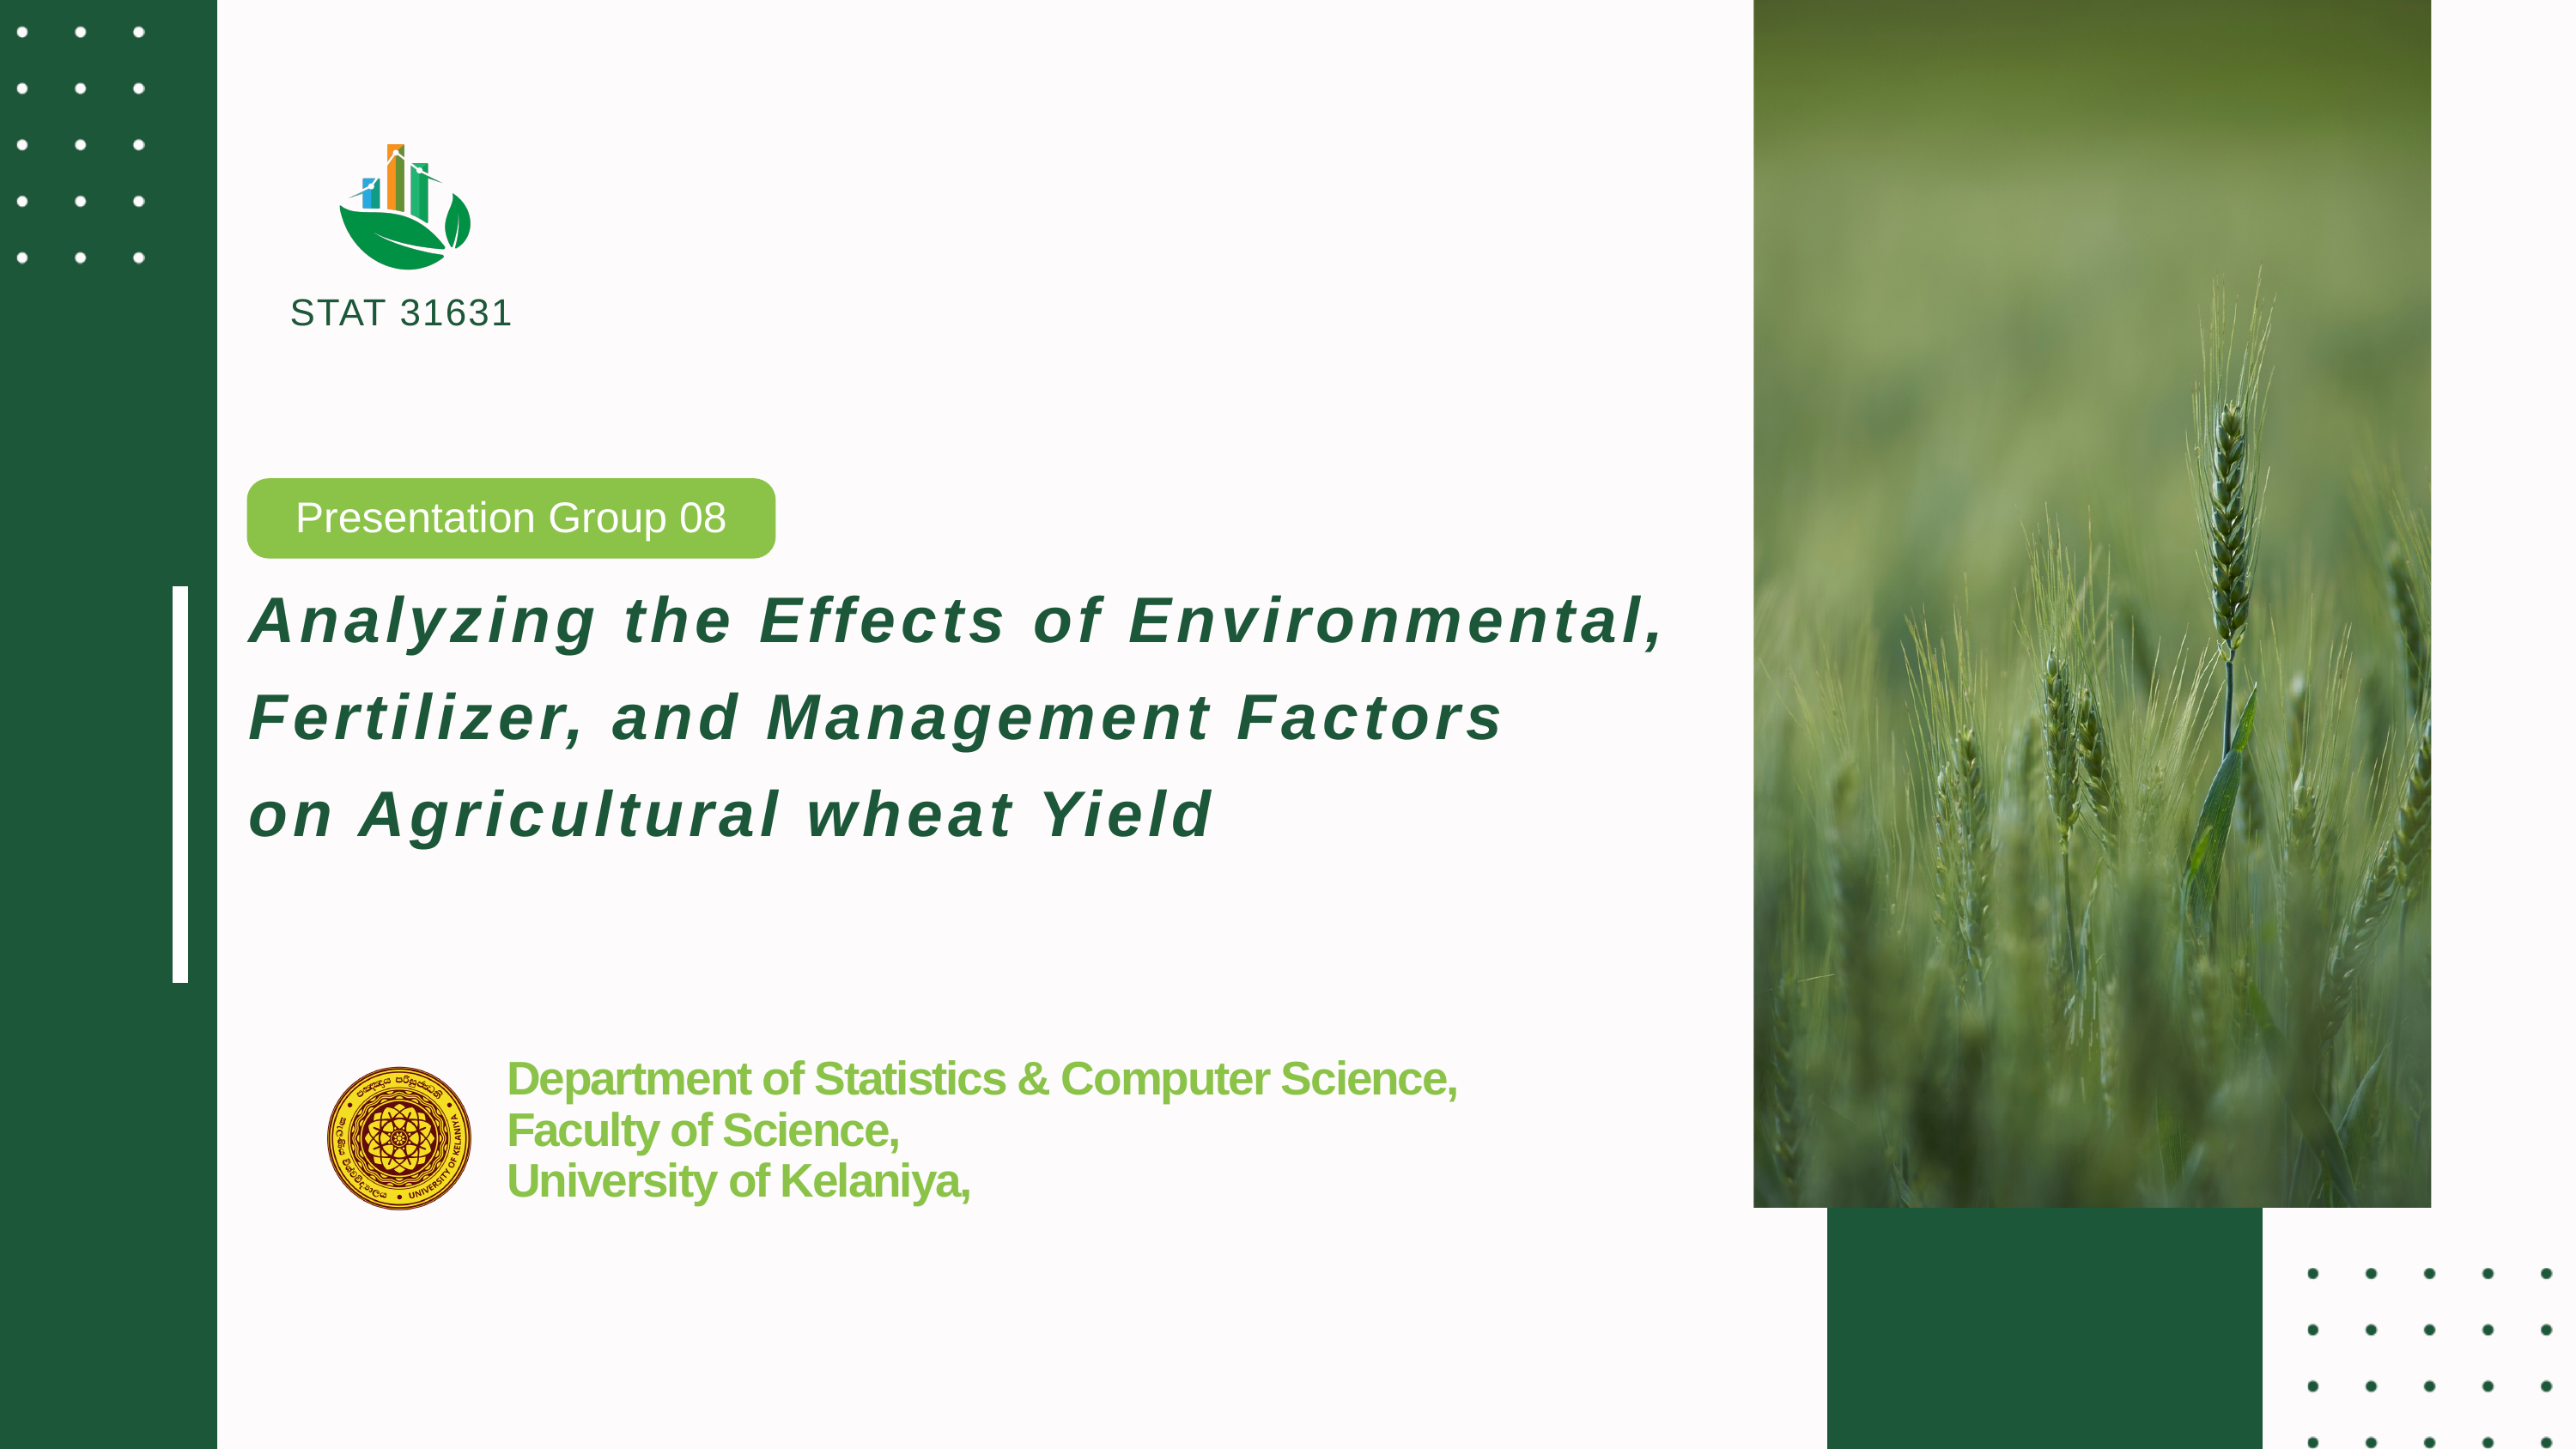

STAT 31631

Presentation Group 08
Analyzing the Effects of Environmental, Fertilizer, and Management Factors
on Agricultural wheat Yield

Department of Statistics & Computer Science,
Faculty of Science,
University of Kelaniya,